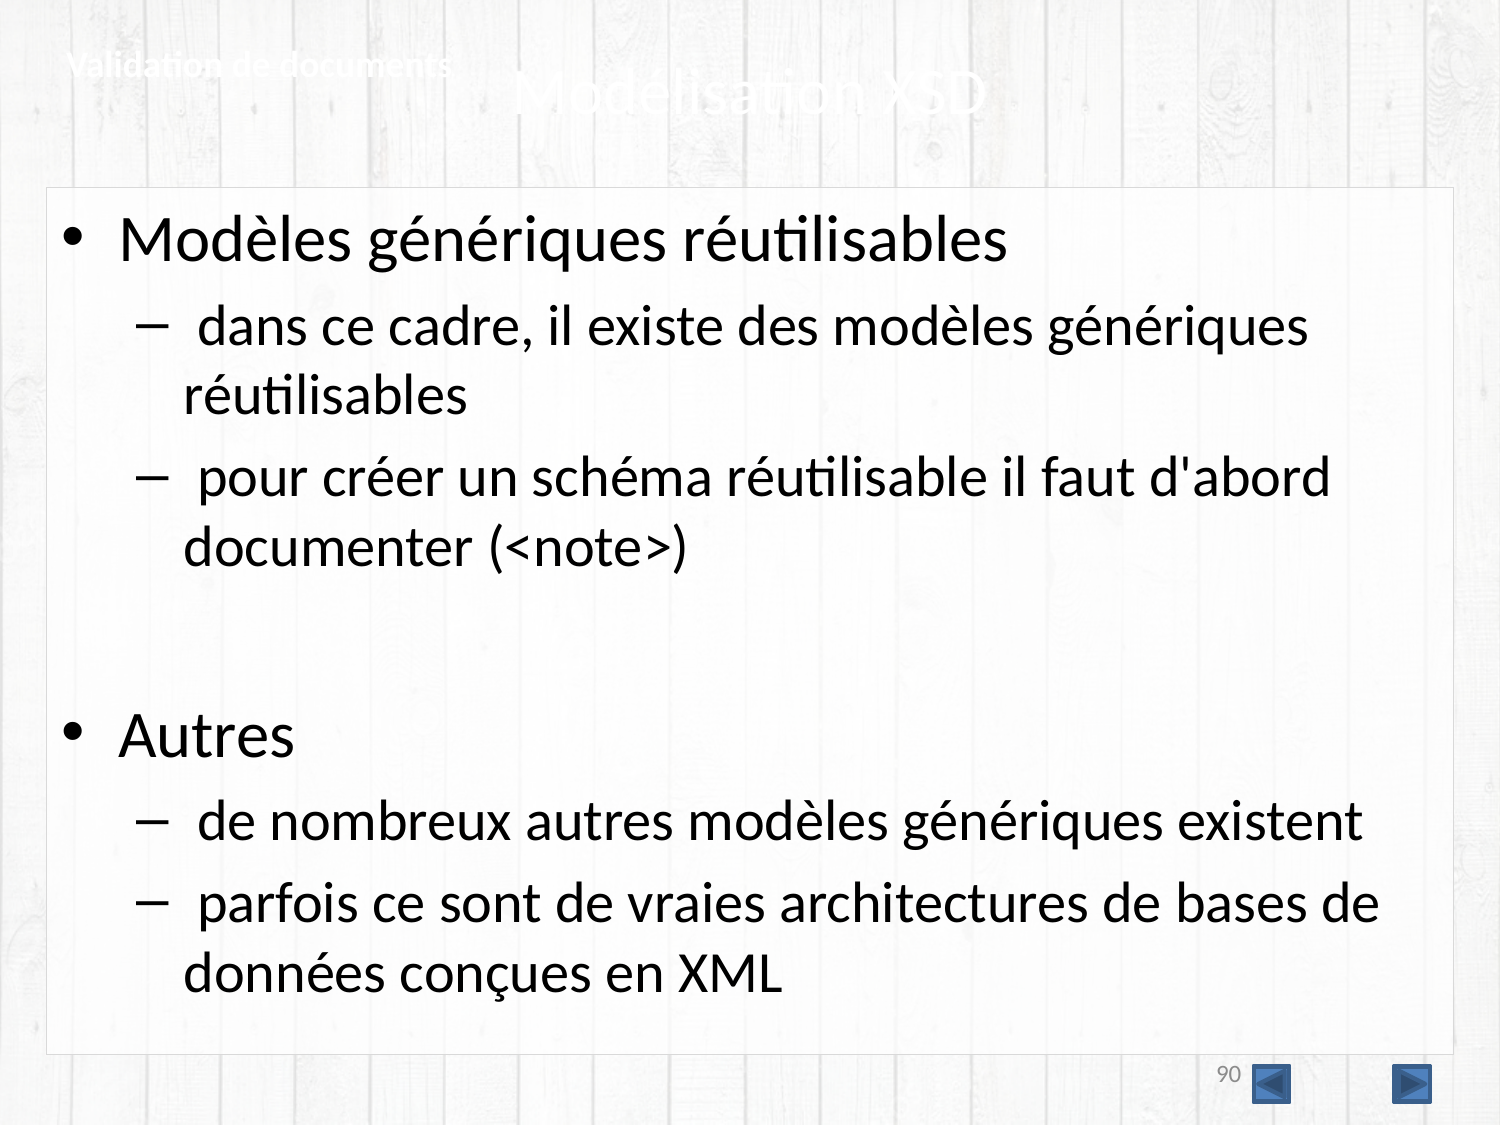

Validation de documents
# Modélisation XSD
Modèles génériques réutilisables
 dans ce cadre, il existe des modèles génériques réutilisables
 pour créer un schéma réutilisable il faut d'abord documenter (<note>)

Autres
 de nombreux autres modèles génériques existent
 parfois ce sont de vraies architectures de bases de données conçues en XML
90